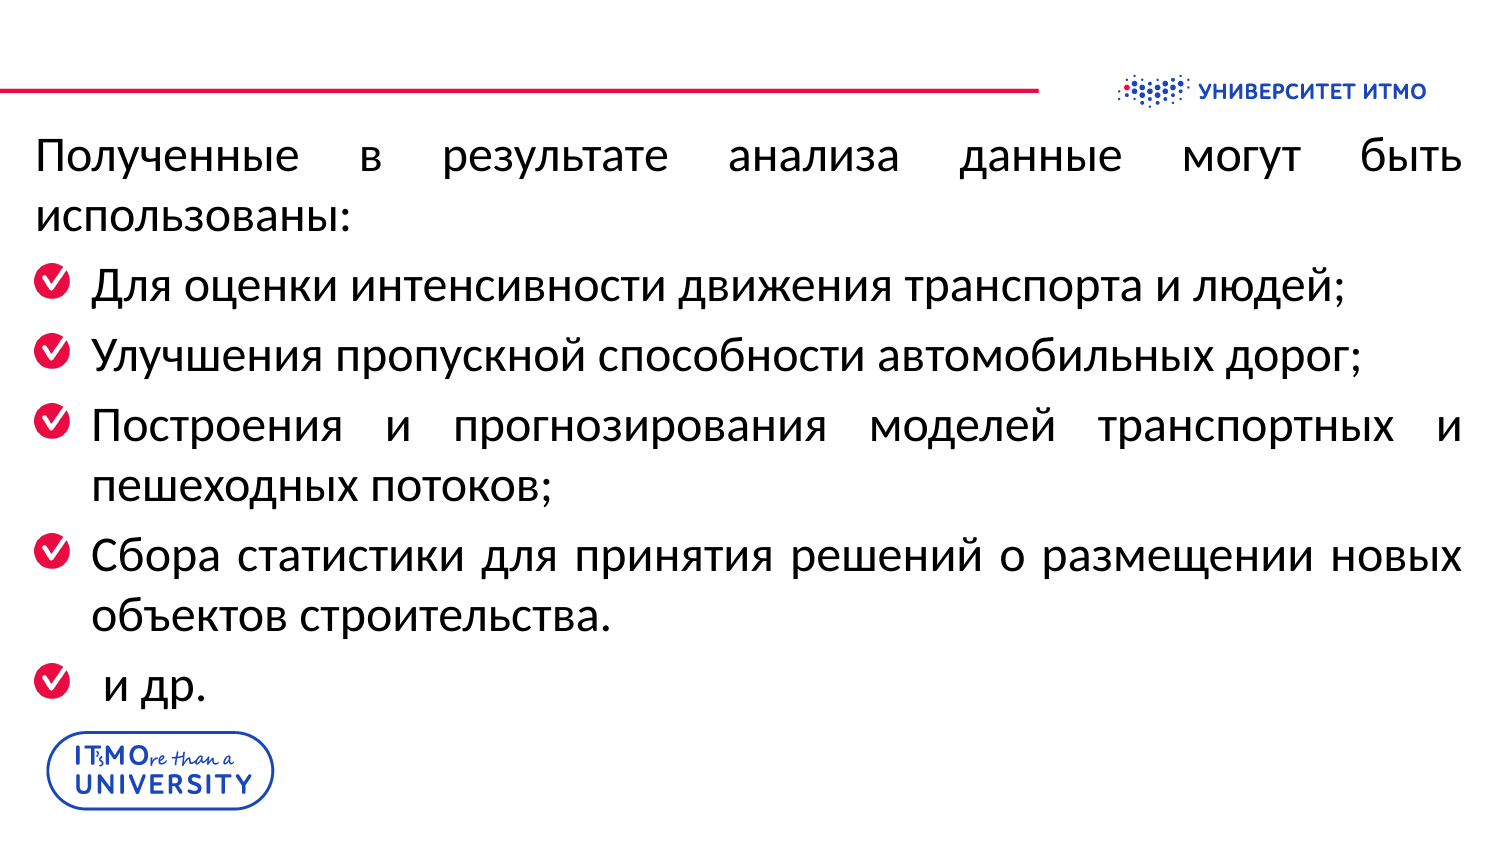

Полученные в результате анализа данные могут быть использованы:
Для оценки интенсивности движения транспорта и людей;
Улучшения пропускной способности автомобильных дорог;
Построения и прогнозирования моделей транспортных и пешеходных потоков;
Сбора статистики для принятия решений о размещении новых объектов строительства.
 и др.